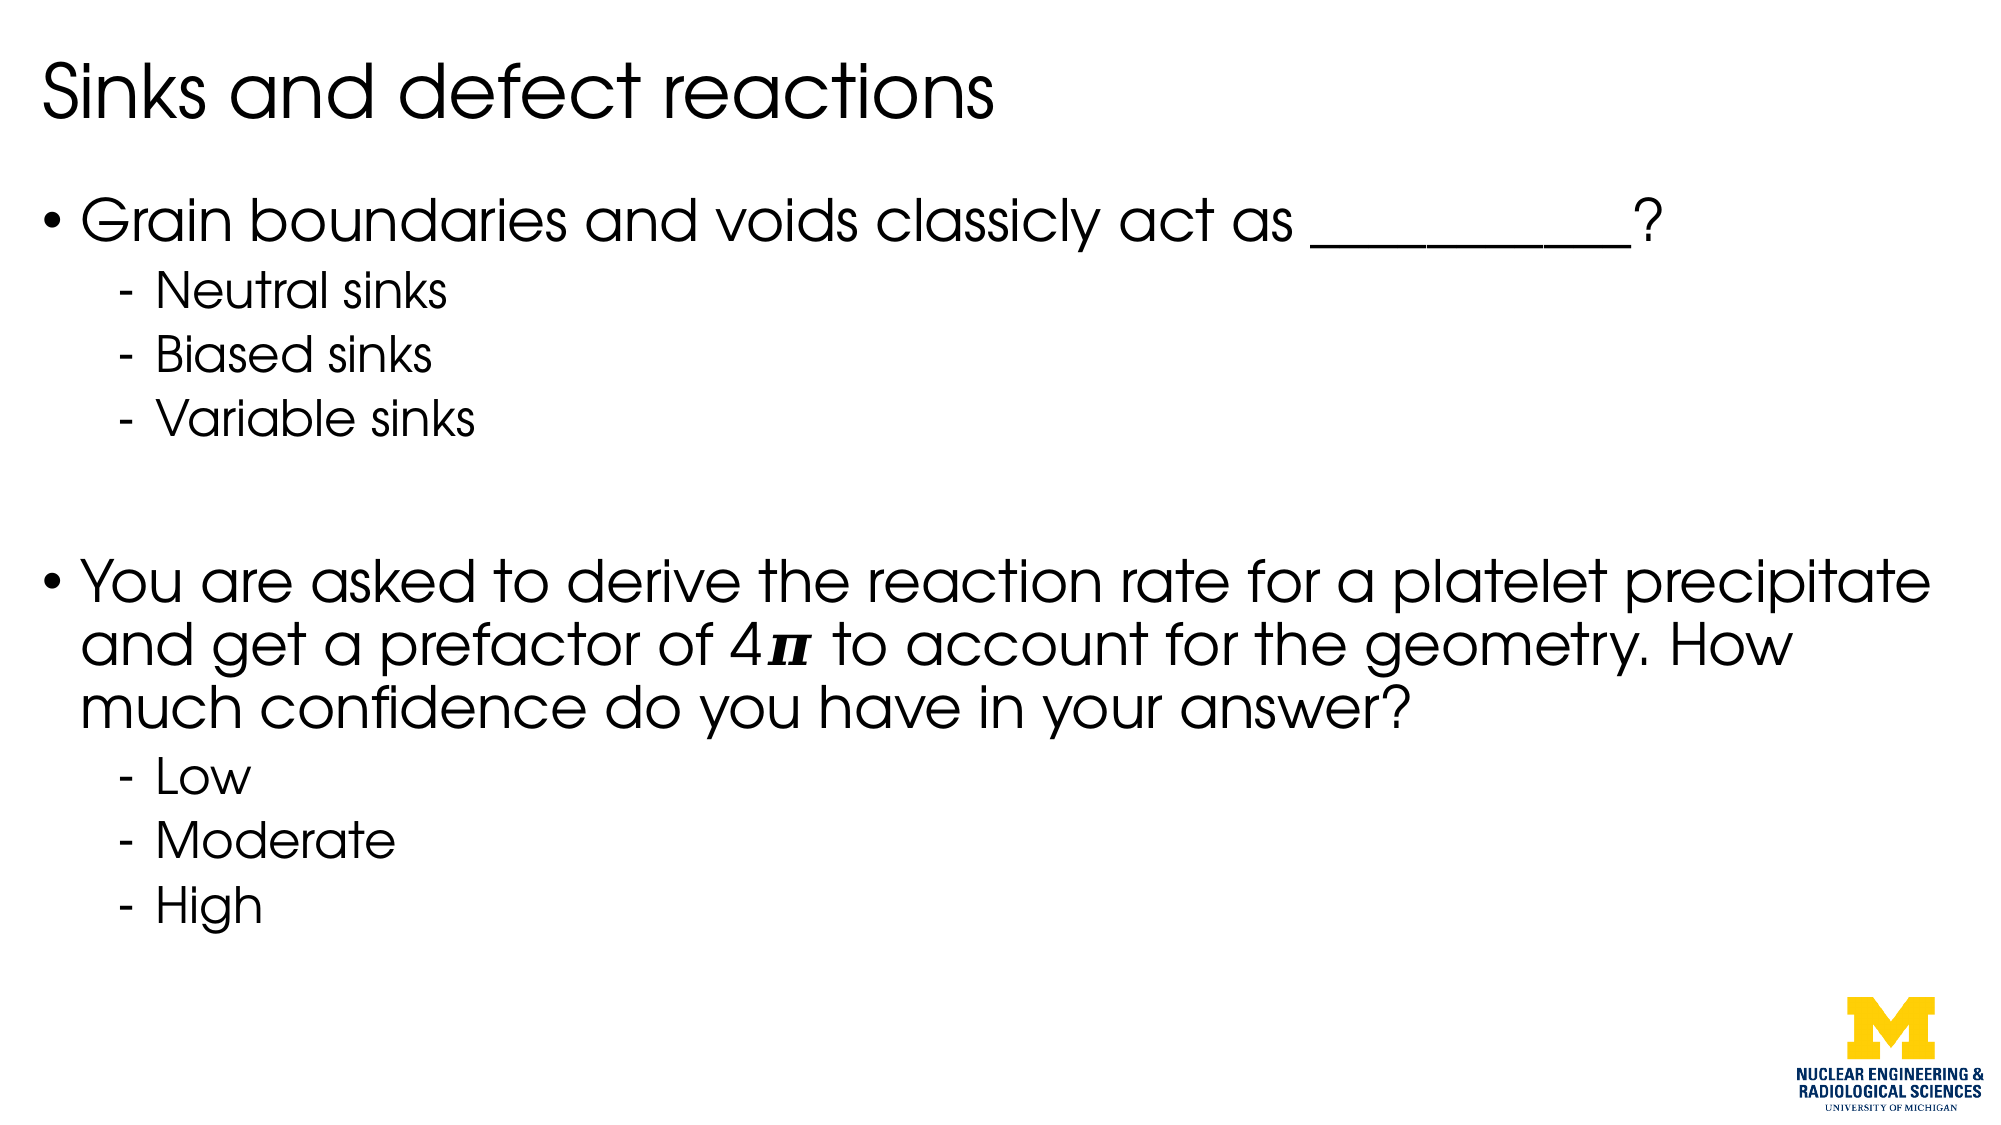

# Sinks and defect reactions
Grain boundaries and voids classicly act as ___________?
Neutral sinks
Biased sinks
Variable sinks

You are asked to derive the reaction rate for a platelet precipitate and get a prefactor of 4𝝅 to account for the geometry. How much confidence do you have in your answer?
Low
Moderate
High